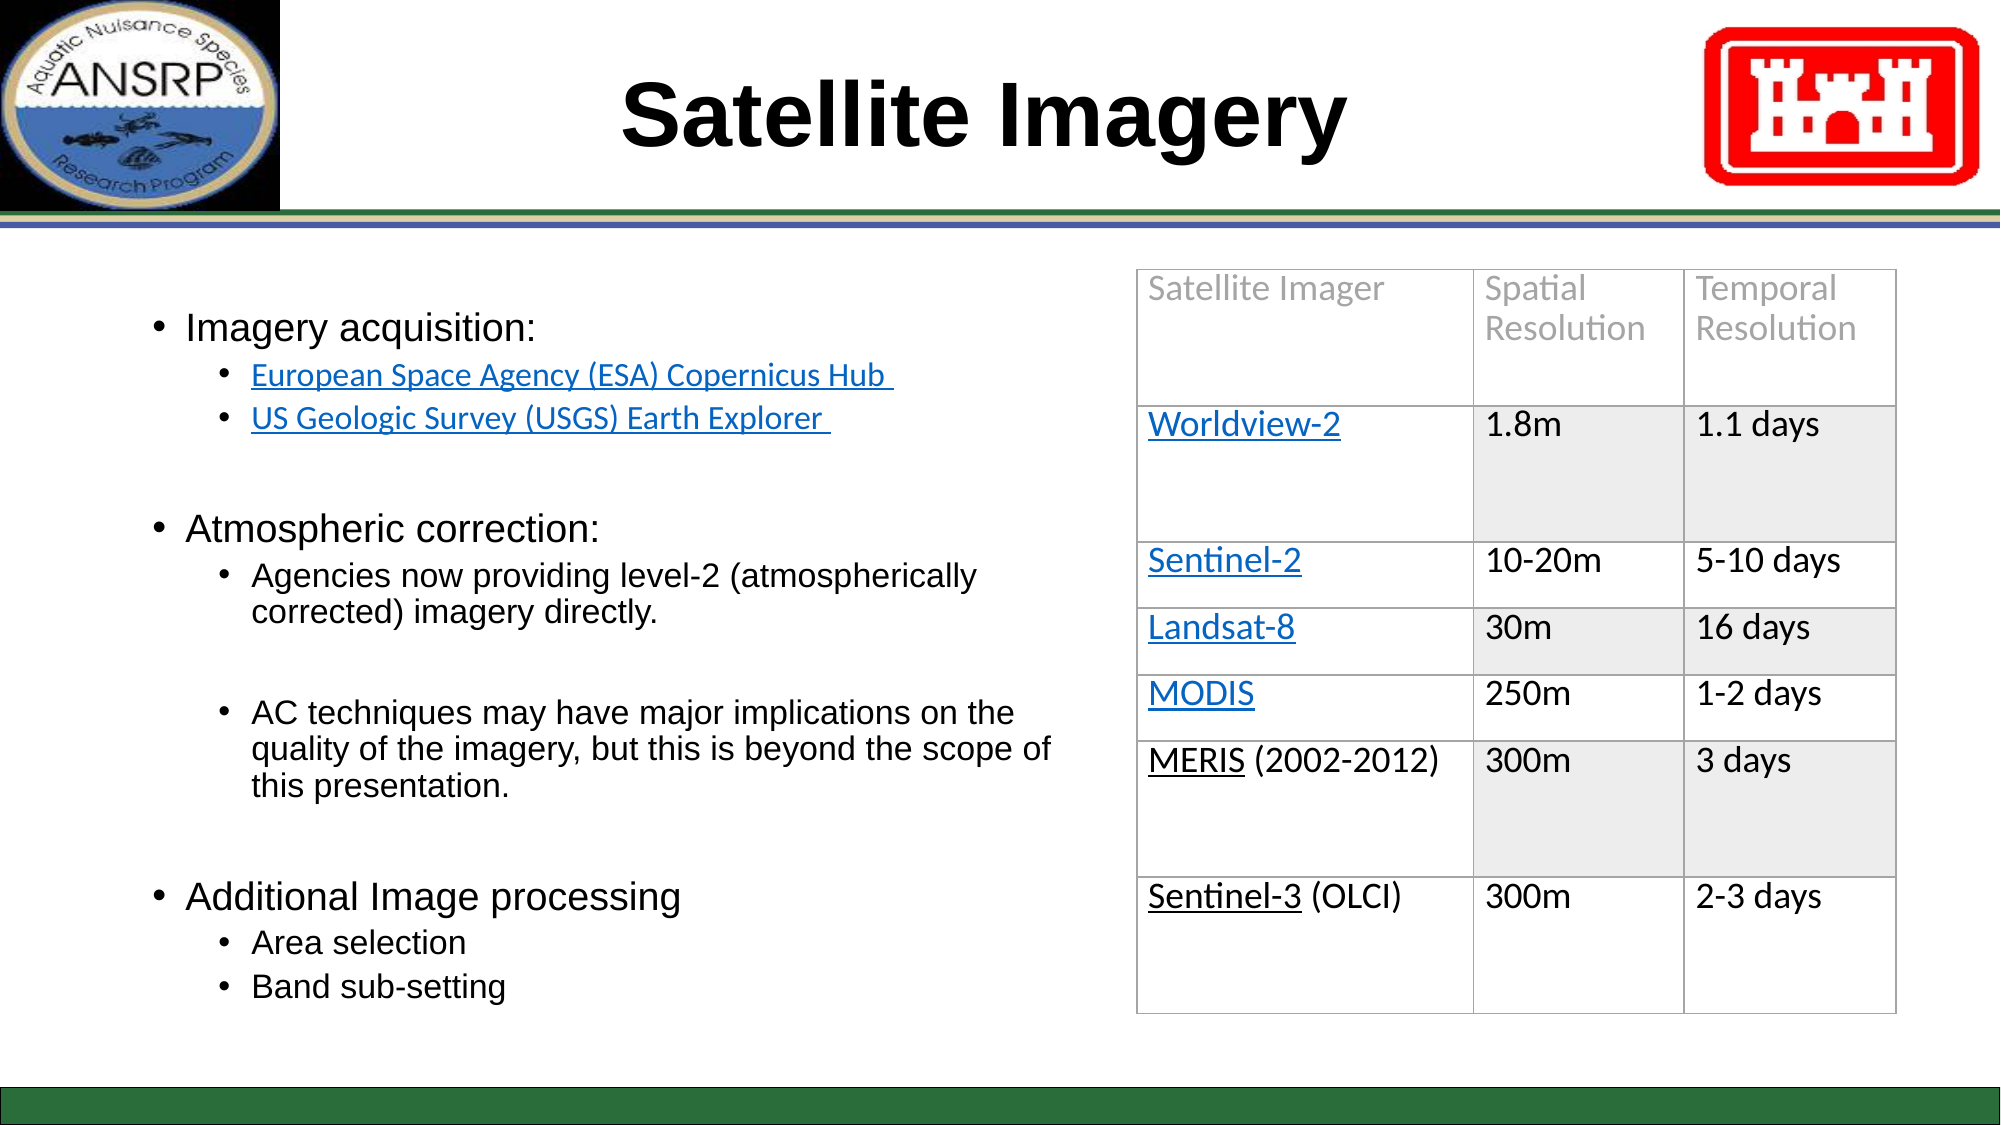

Satellite Imagery
| Satellite Imager | Spatial Resolution | Temporal Resolution |
| --- | --- | --- |
| Worldview-2 | 1.8m | 1.1 days |
| Sentinel-2 | 10-20m | 5-10 days |
| Landsat-8 | 30m | 16 days |
| MODIS | 250m | 1-2 days |
| MERIS (2002-2012) | 300m | 3 days |
| Sentinel-3 (OLCI) | 300m | 2-3 days |
Imagery acquisition:
European Space Agency (ESA) Copernicus Hub
US Geologic Survey (USGS) Earth Explorer

Atmospheric correction:
Agencies now providing level-2 (atmospherically corrected) imagery directly.

AC techniques may have major implications on the quality of the imagery, but this is beyond the scope of this presentation.

Additional Image processing
Area selection
Band sub-setting